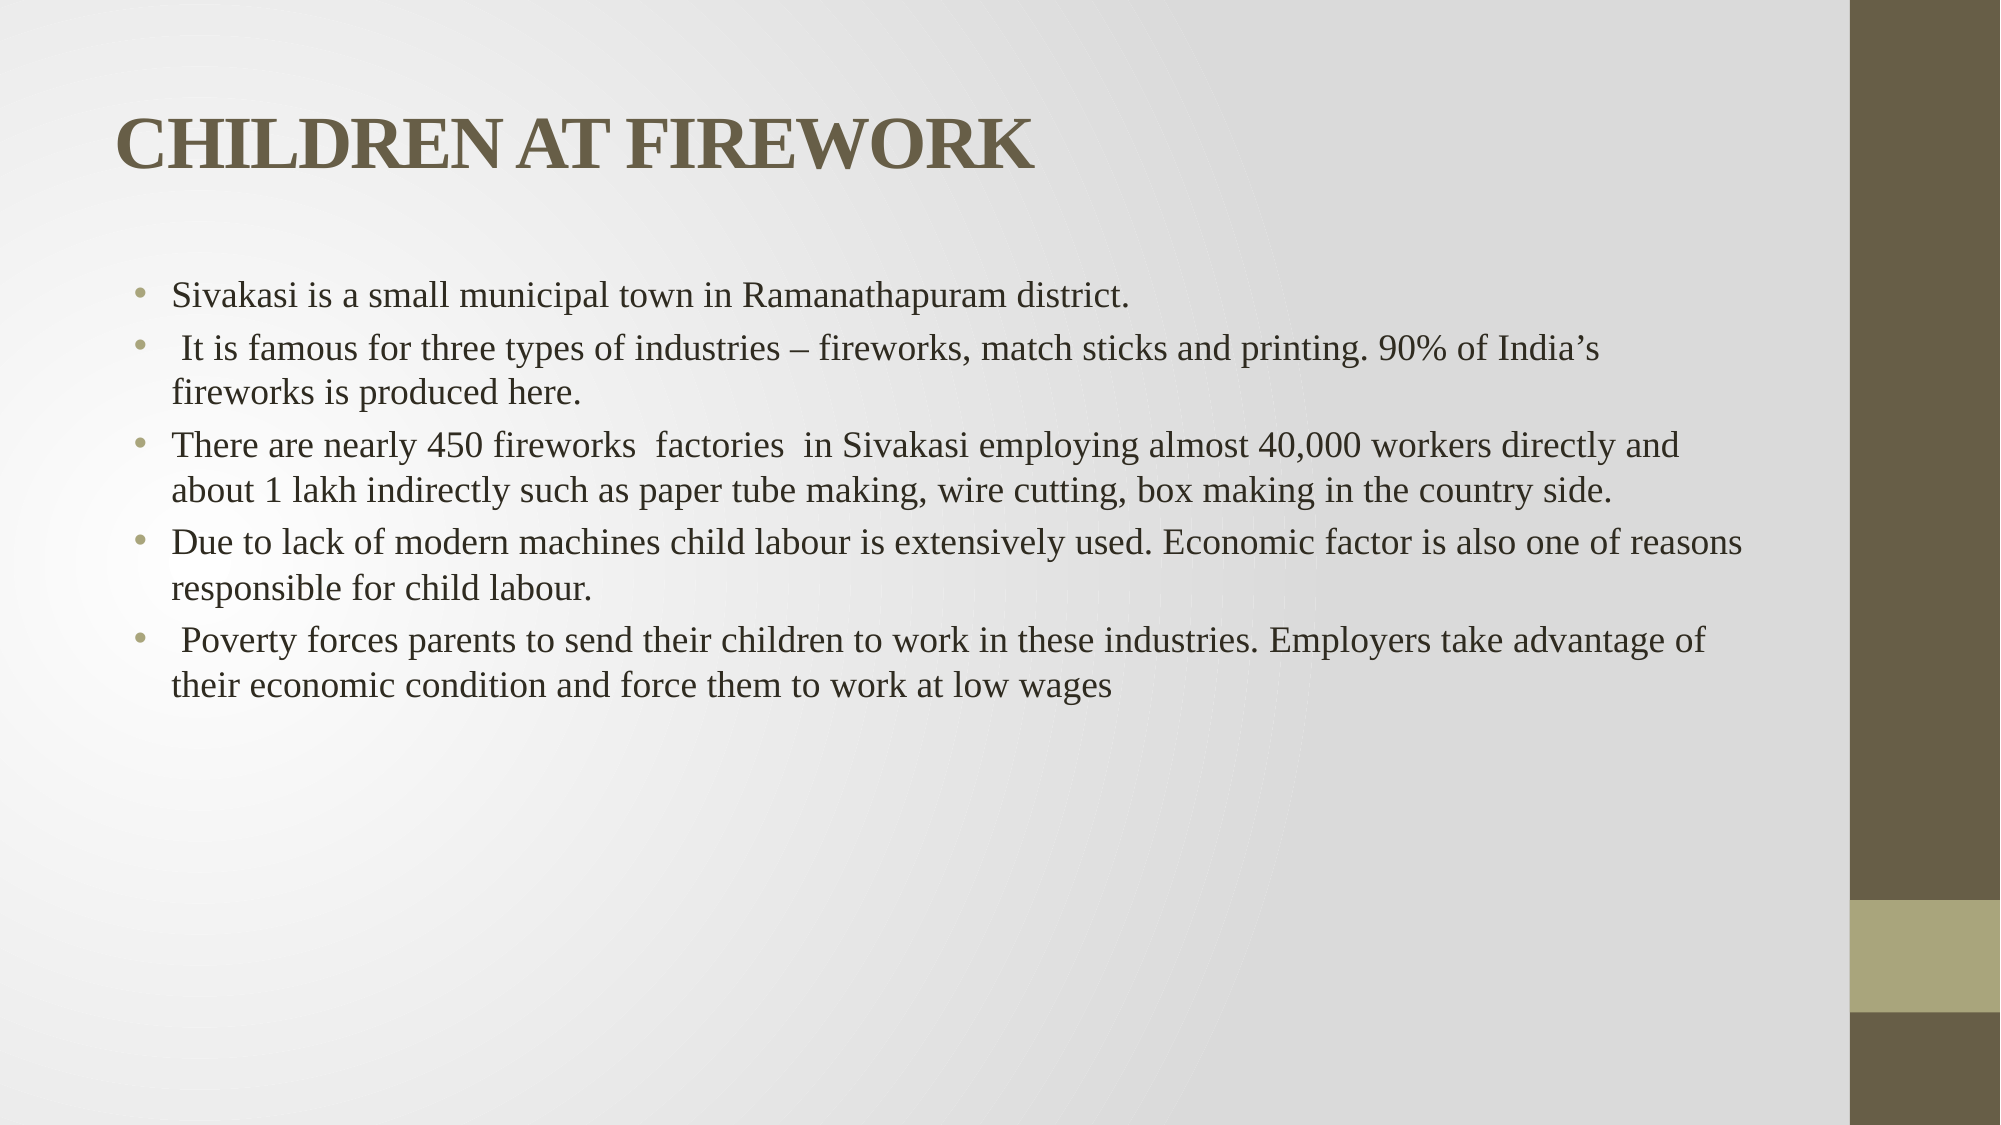

# CHILDREN AT FIREWORK
Sivakasi is a small municipal town in Ramanathapuram district.
 It is famous for three types of industries – fireworks, match sticks and printing. 90% of India’s fireworks is produced here.
There are nearly 450 fireworks  factories  in Sivakasi employing almost 40,000 workers directly and about 1 lakh indirectly such as paper tube making, wire cutting, box making in the country side.
Due to lack of modern machines child labour is extensively used. Economic factor is also one of reasons responsible for child labour.
 Poverty forces parents to send their children to work in these industries. Employers take advantage of their economic condition and force them to work at low wages